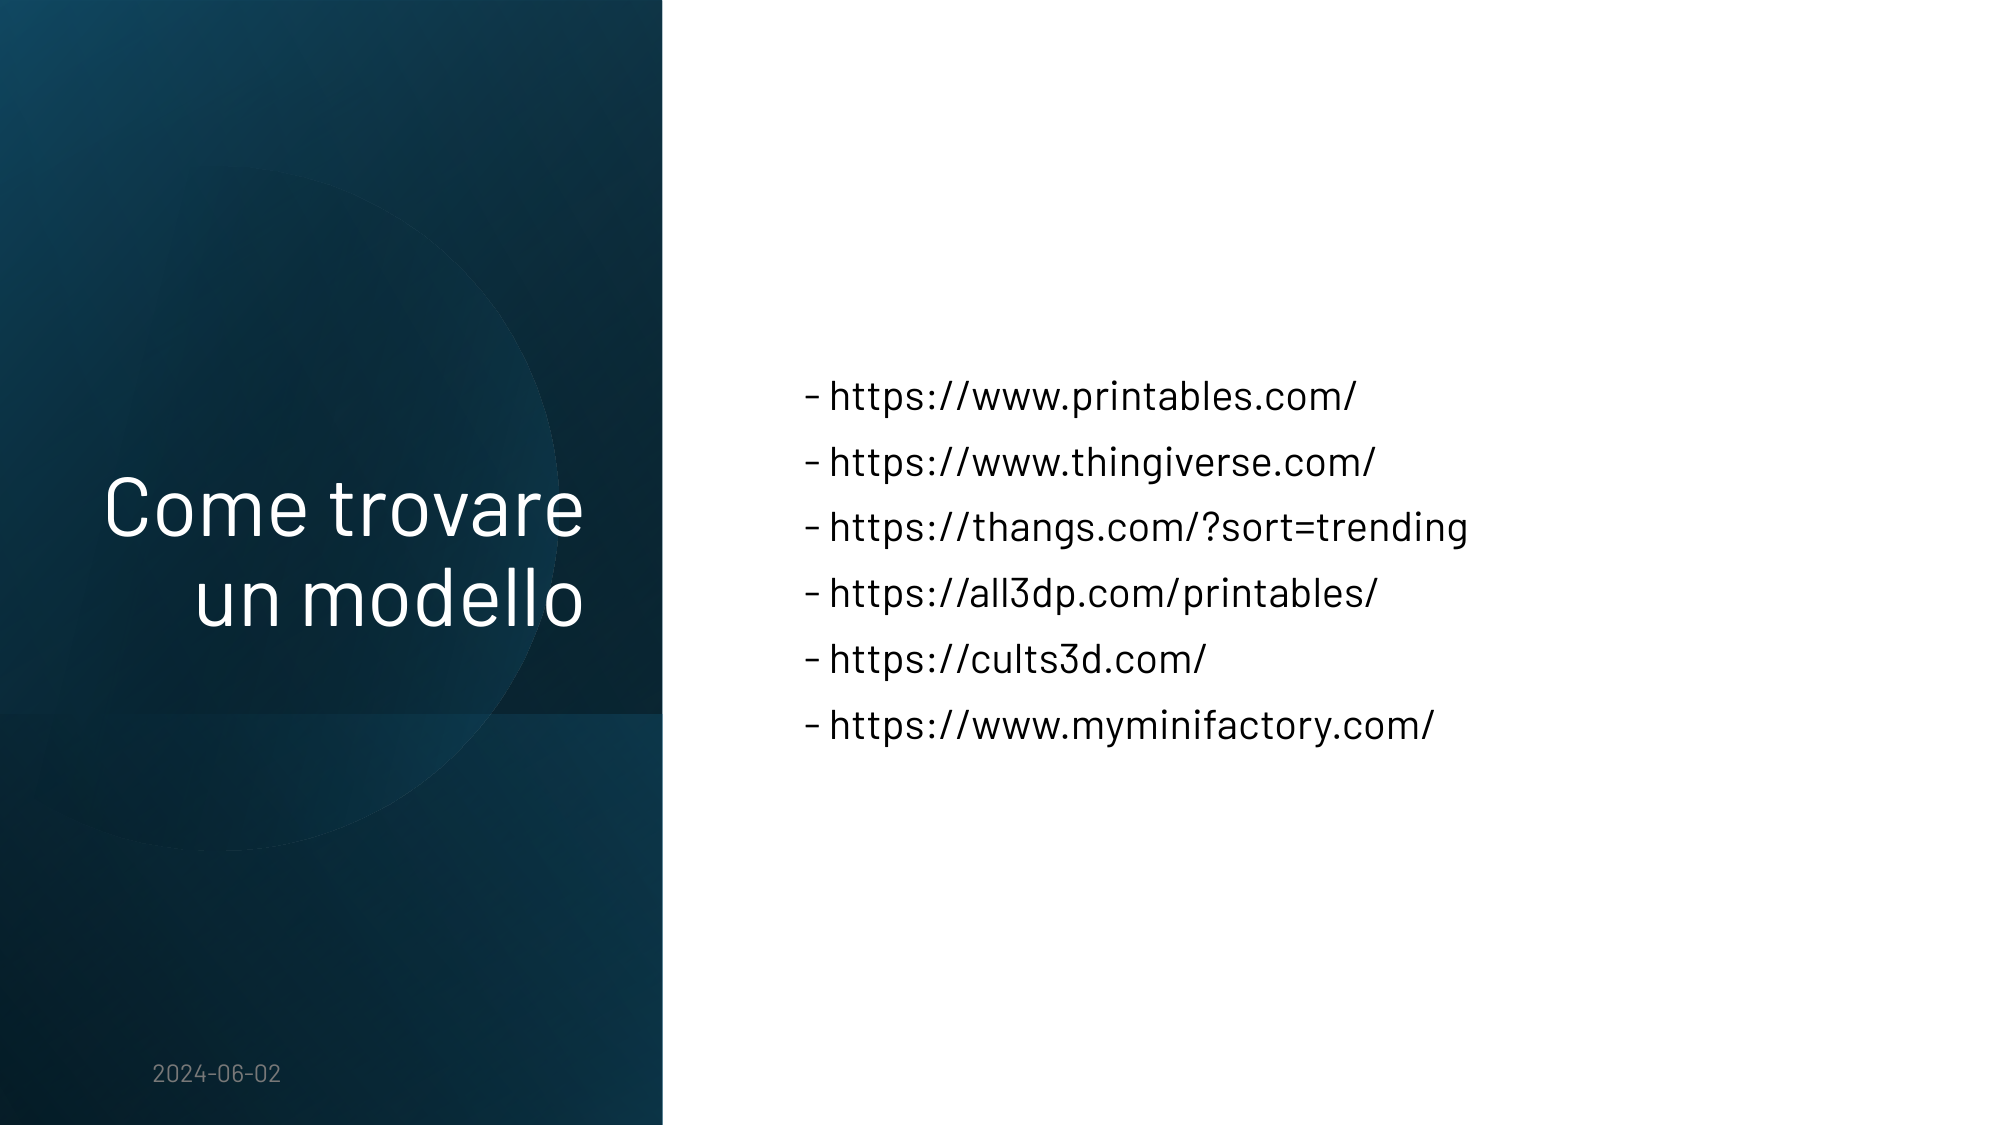

# Come trovare un modello
- https://www.printables.com/
- https://www.thingiverse.com/
- https://thangs.com/?sort=trending
- https://all3dp.com/printables/
- https://cults3d.com/
- https://www.myminifactory.com/

2024-06-02
2024 - Formazione SunLab - FrancescoPenasa
8